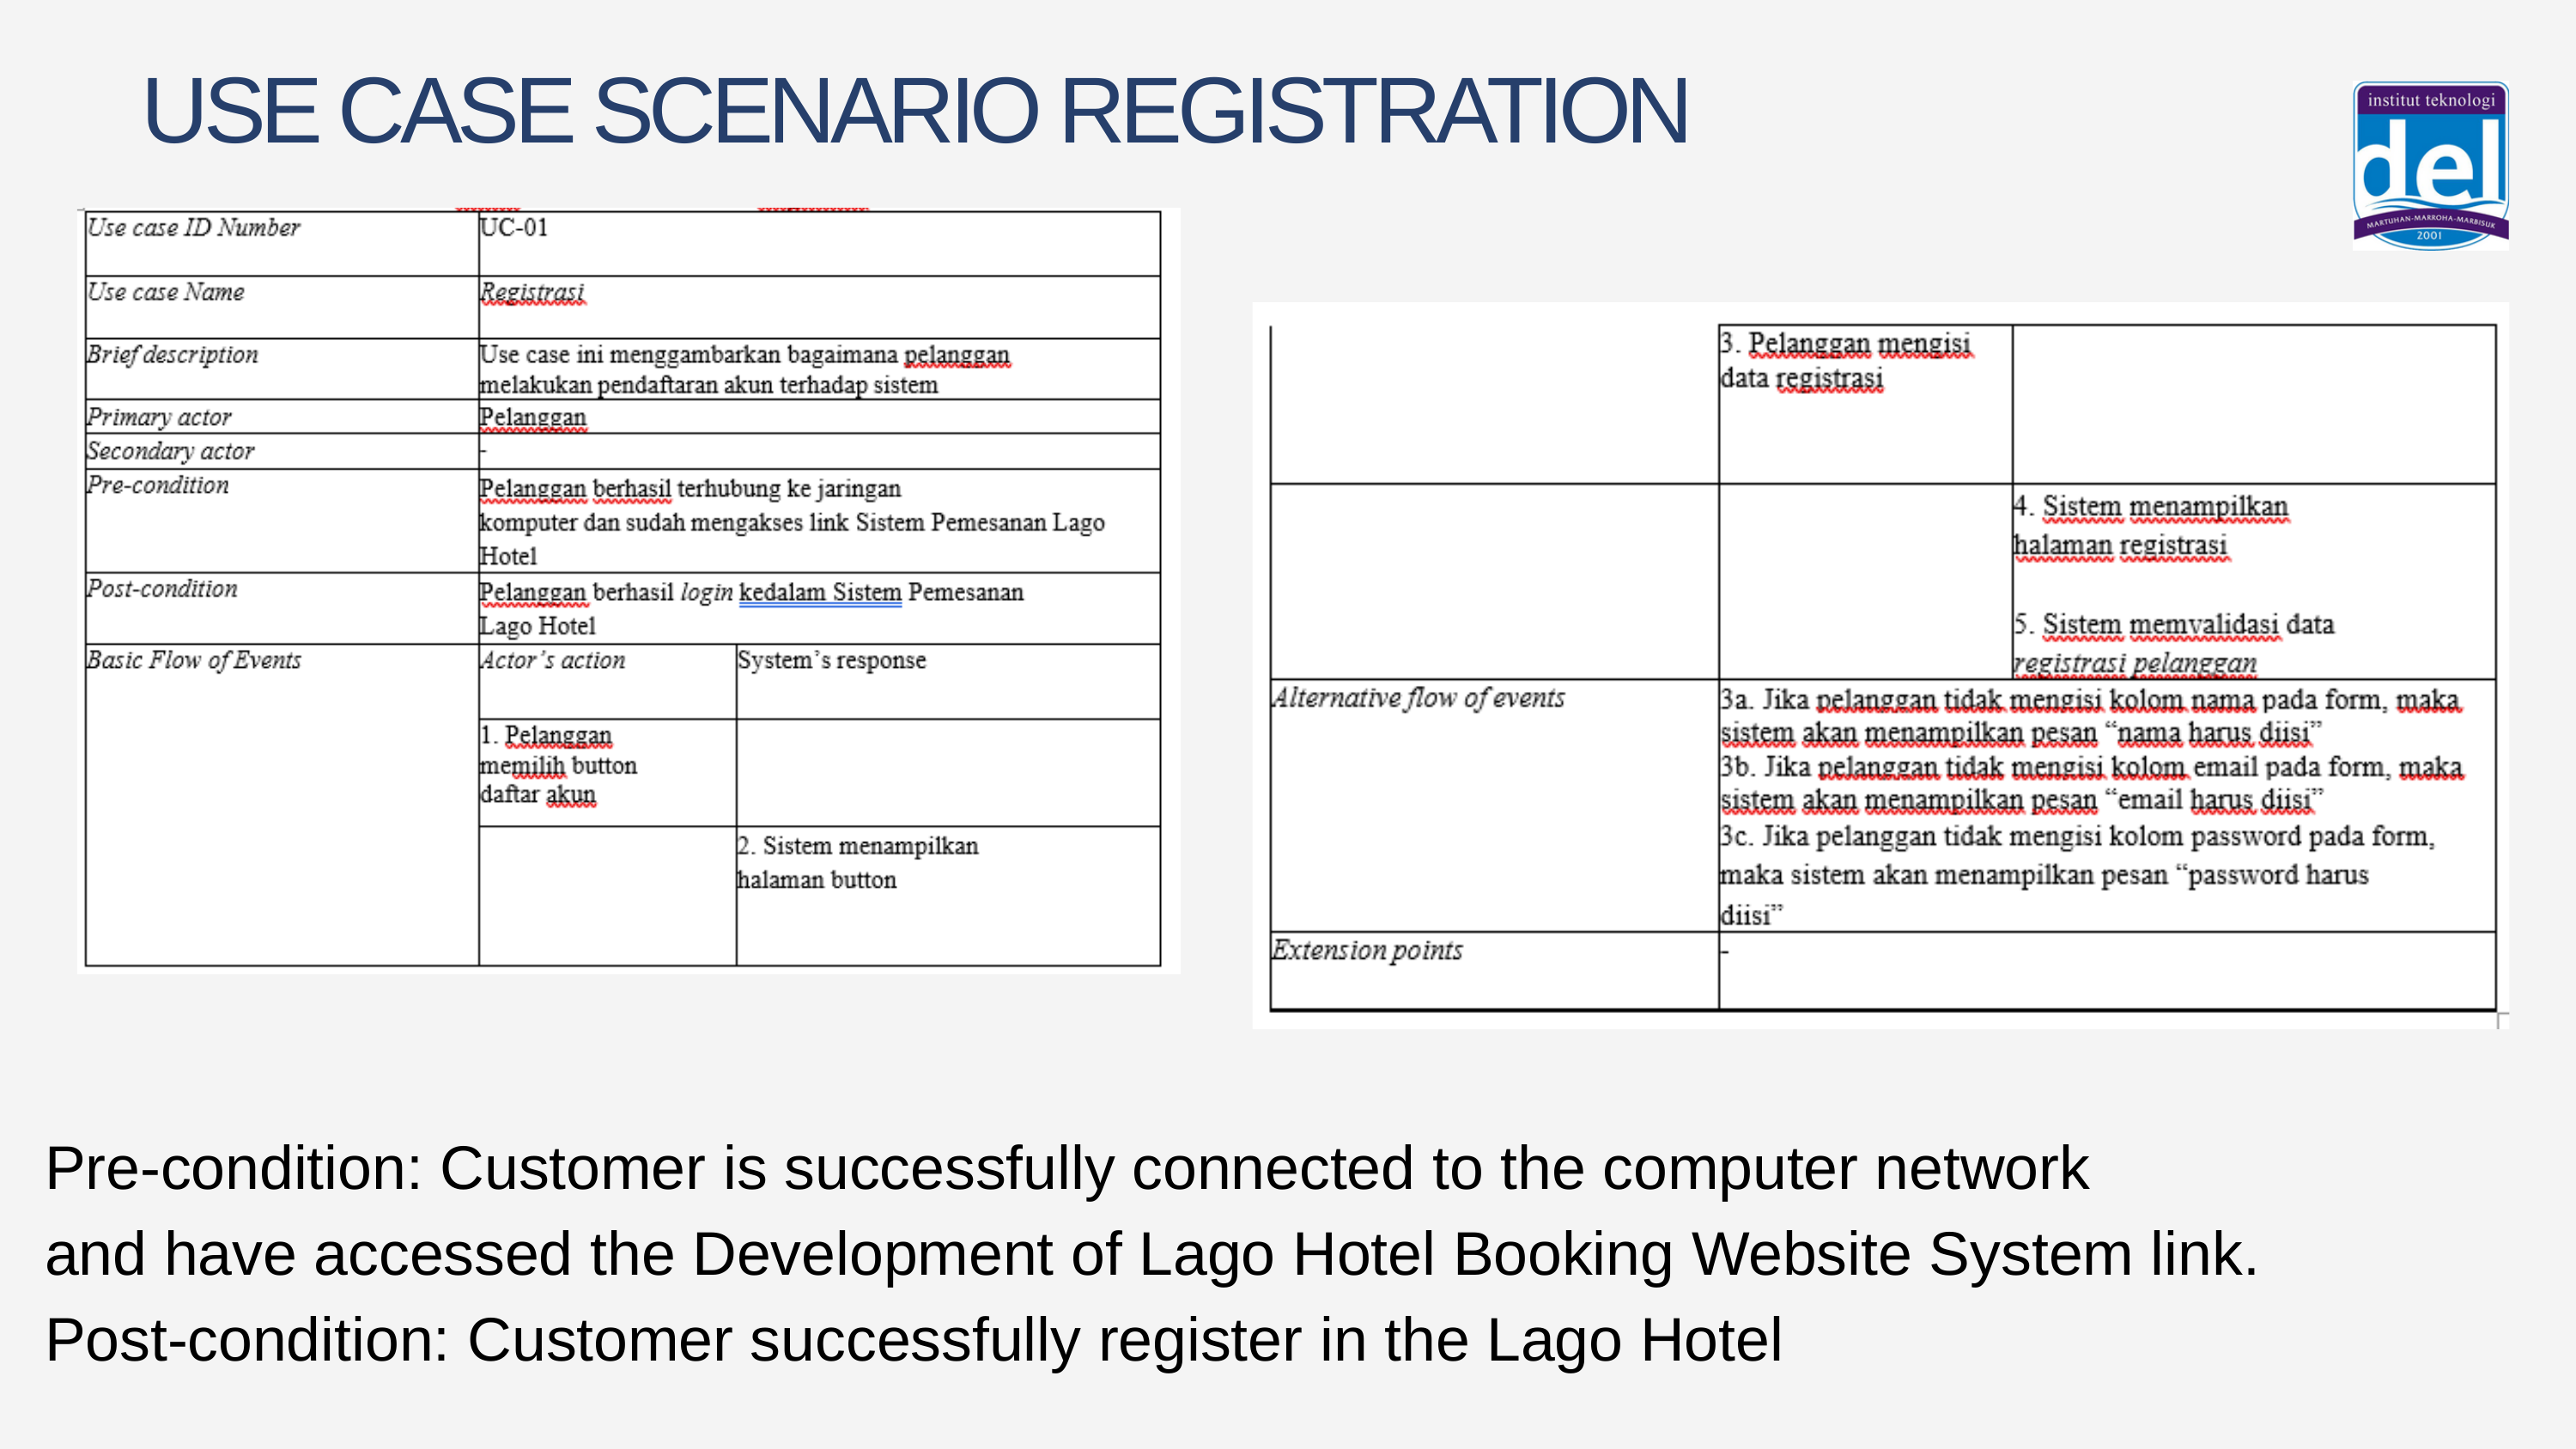

USE CASE SCENARIO REGISTRATION

Pre-condition: Customer is successfully connected to the computer network
and have accessed the Development of Lago Hotel Booking Website System link.
Post-condition: Customer successfully register in the Lago Hotel